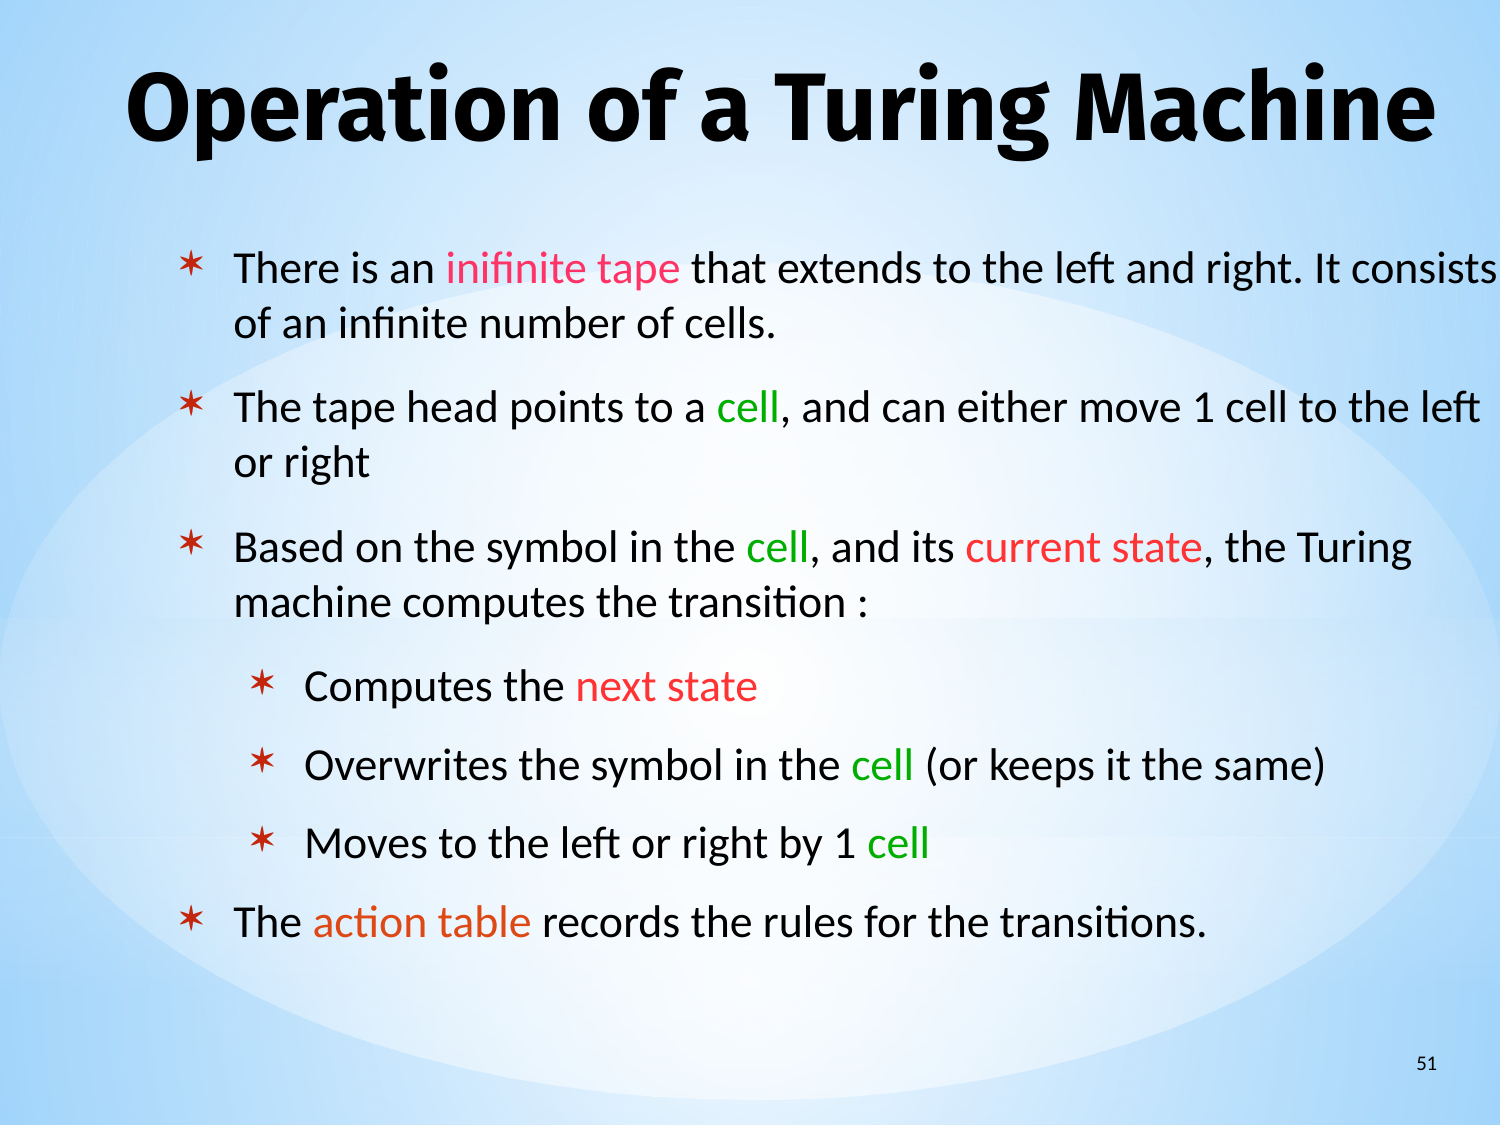

Operation of a Turing Machine
There is an inifinite tape that extends to the left and right. It consists of an infinite number of cells.
The tape head points to a cell, and can either move 1 cell to the left or right
Based on the symbol in the cell, and its current state, the Turing machine computes the transition :
Computes the next state
Overwrites the symbol in the cell (or keeps it the same)
Moves to the left or right by 1 cell
The action table records the rules for the transitions.
51